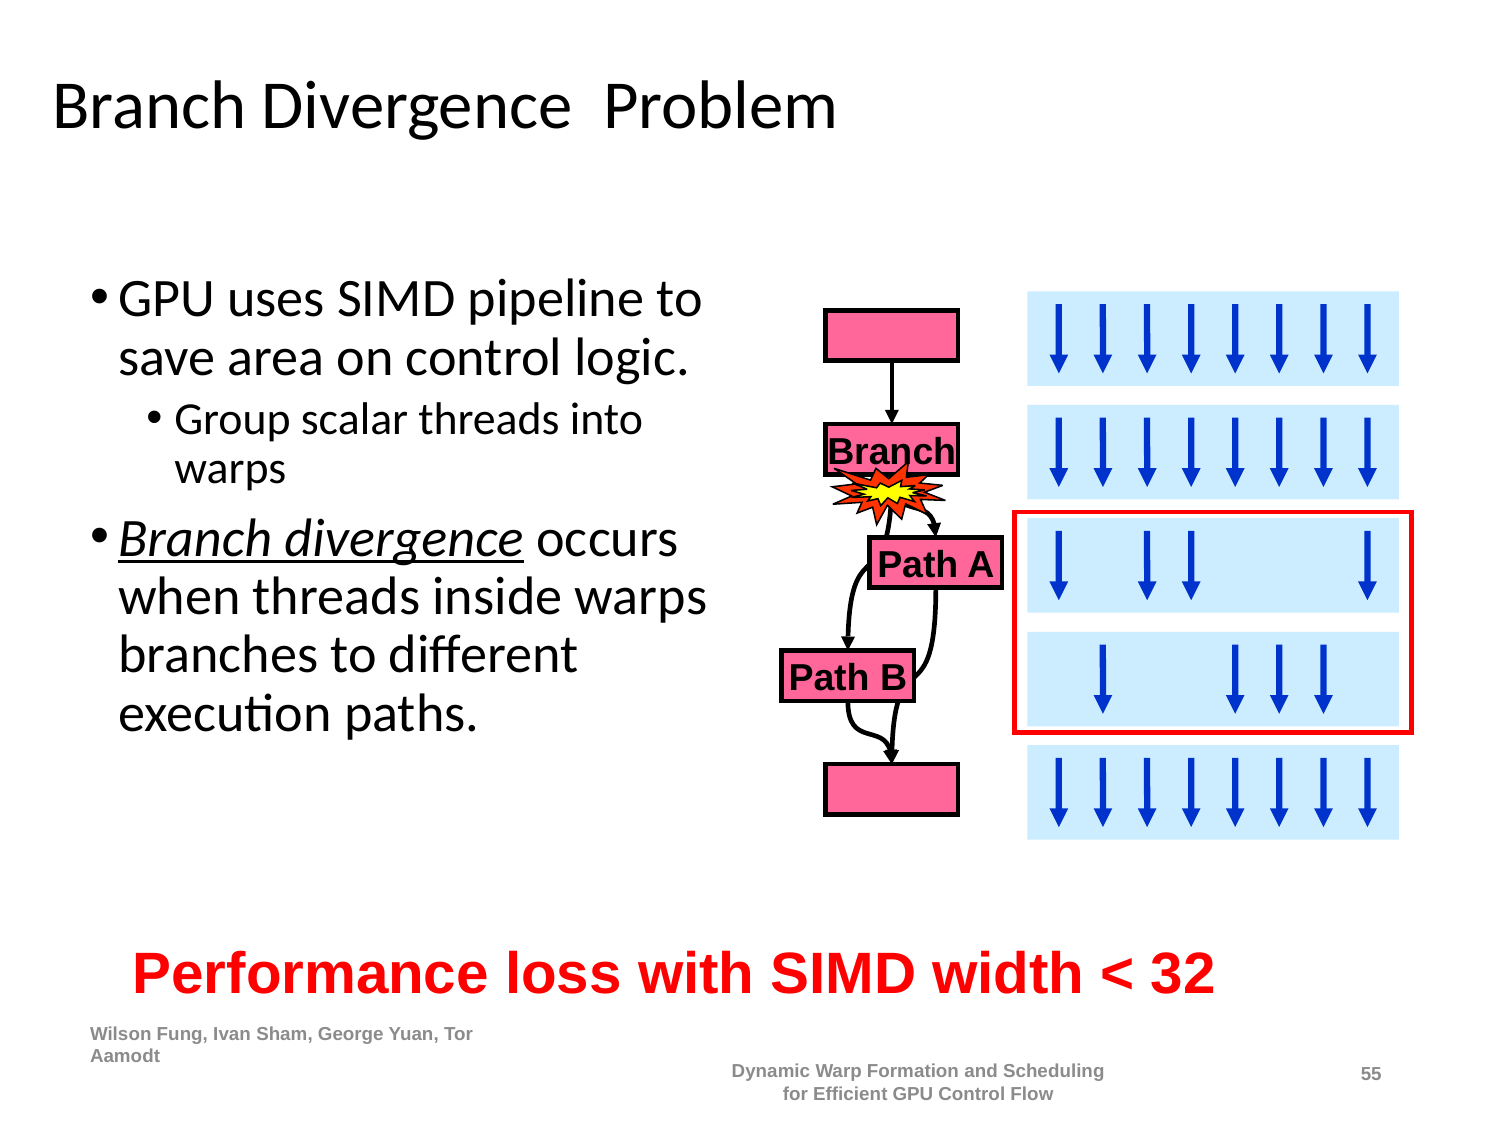

# Branch Divergence  Problem
GPU uses SIMD pipeline to save area on control logic.
Group scalar threads into warps
Branch divergence occurs when threads inside warps branches to different execution paths.

Branch
Path A
Path B

Branch

Path A

Path B

Performance loss with SIMD width < 32
Wilson Fung, Ivan Sham, George Yuan, Tor Aamodt
Dynamic Warp Formation and Scheduling
for Efficient GPU Control Flow
55